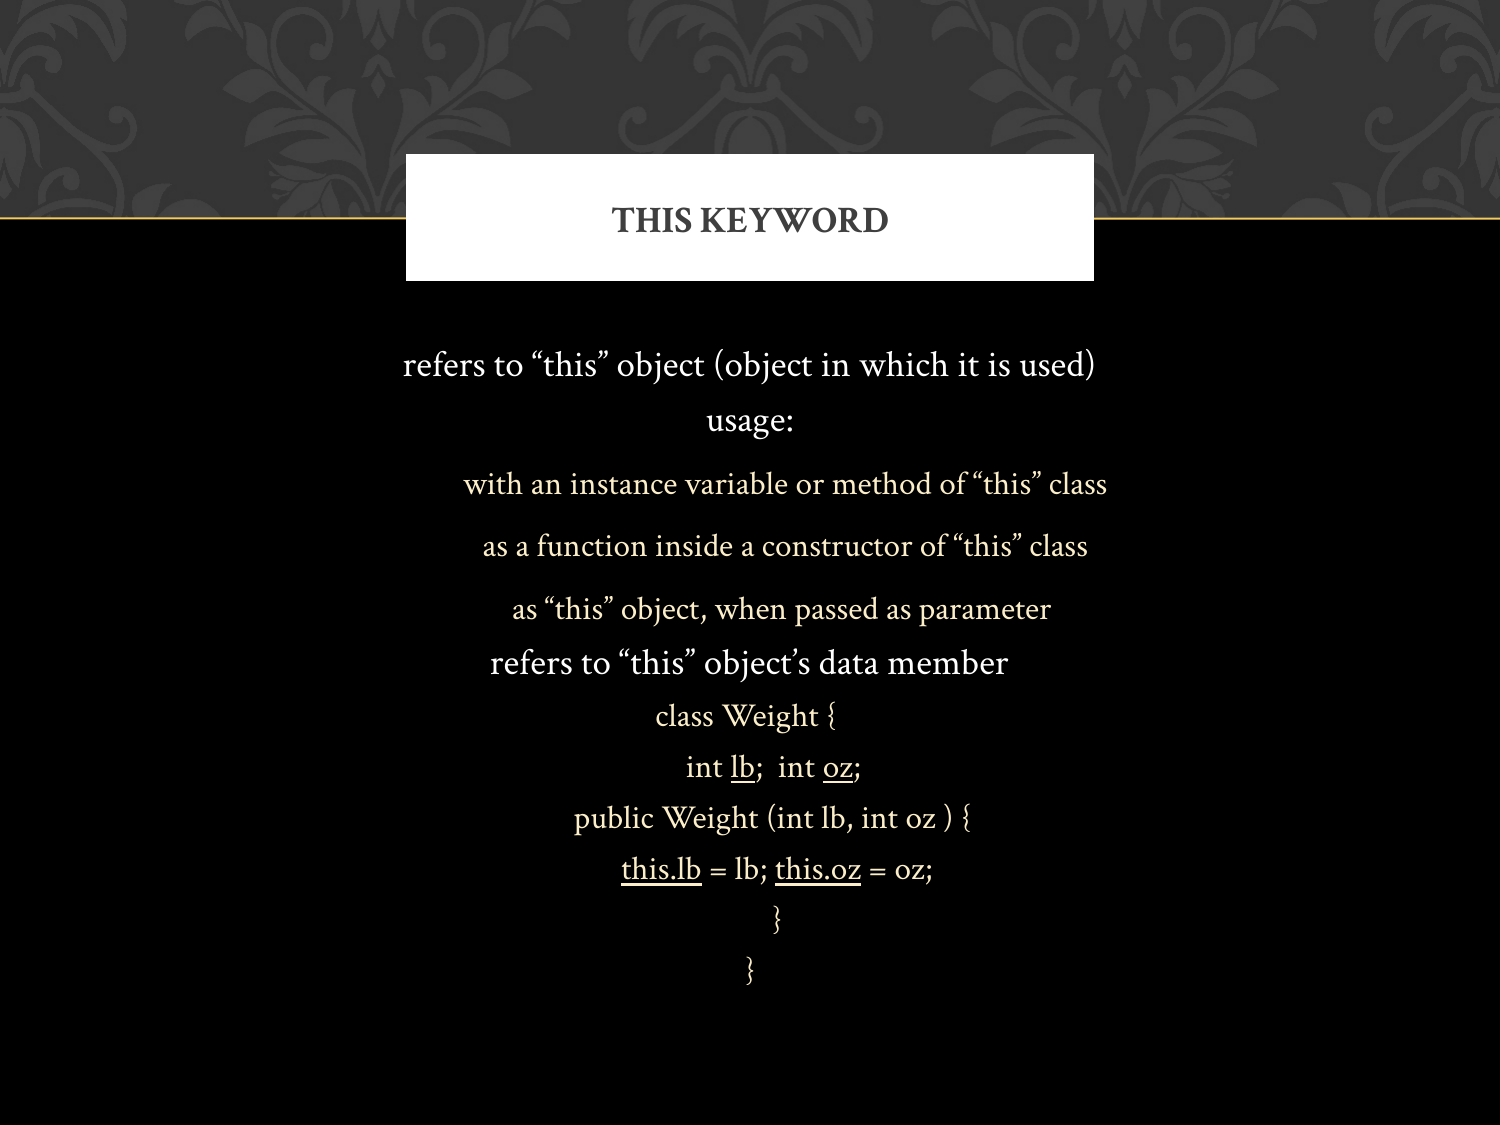

# THIS KEYWORD
refers to “this” object (object in which it is used)
usage:
with an instance variable or method of “this” class
as a function inside a constructor of “this” class
as “this” object, when passed as parameter
refers to “this” object’s data member
class Weight {
	int lb;  int oz;
	public Weight (int lb, int oz ) {
		this.lb = lb; this.oz = oz;
	}
}